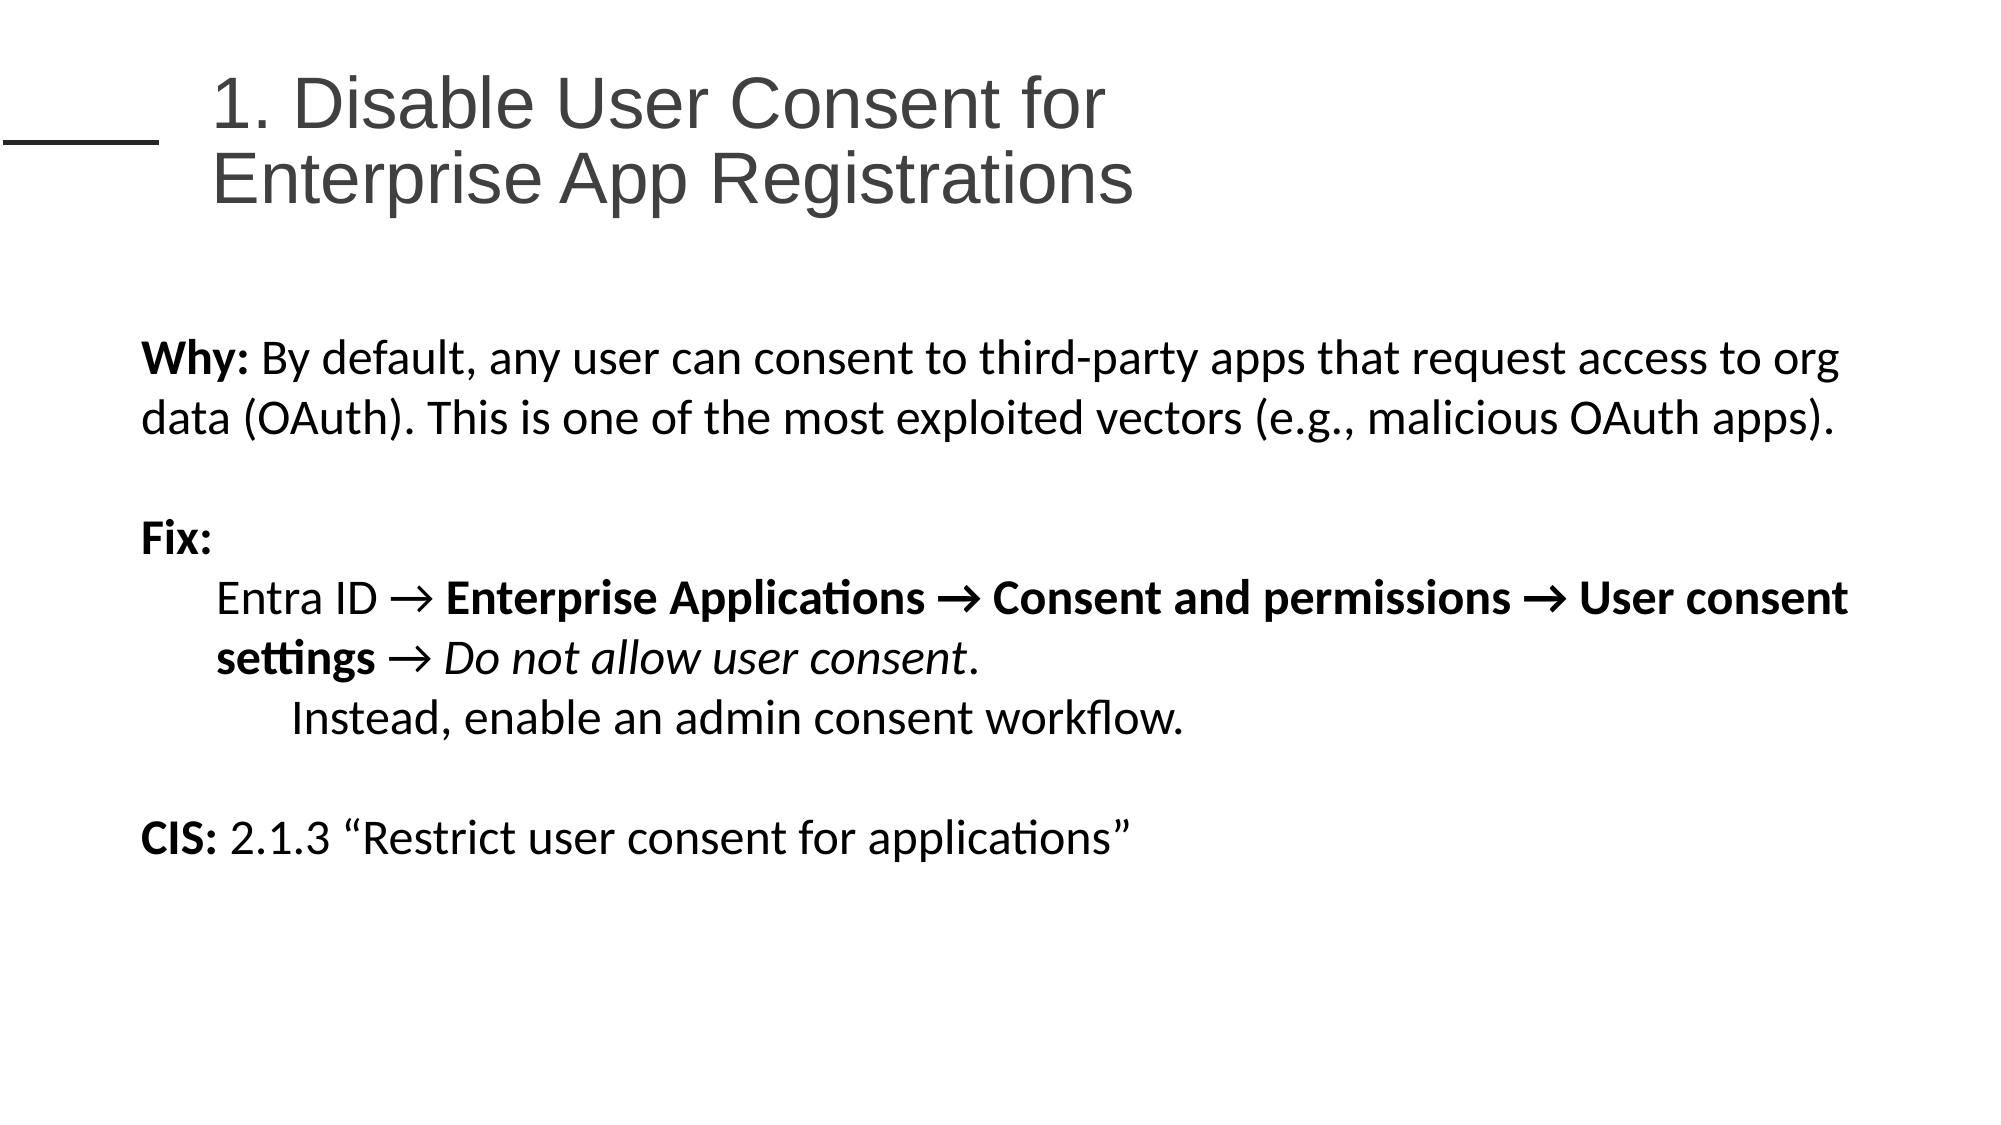

1. Disable User Consent for Enterprise App Registrations
Why: By default, any user can consent to third-party apps that request access to org data (OAuth). This is one of the most exploited vectors (e.g., malicious OAuth apps).

Fix:
Entra ID → Enterprise Applications → Consent and permissions → User consent settings → Do not allow user consent.
	Instead, enable an admin consent workflow.

CIS: 2.1.3 “Restrict user consent for applications”